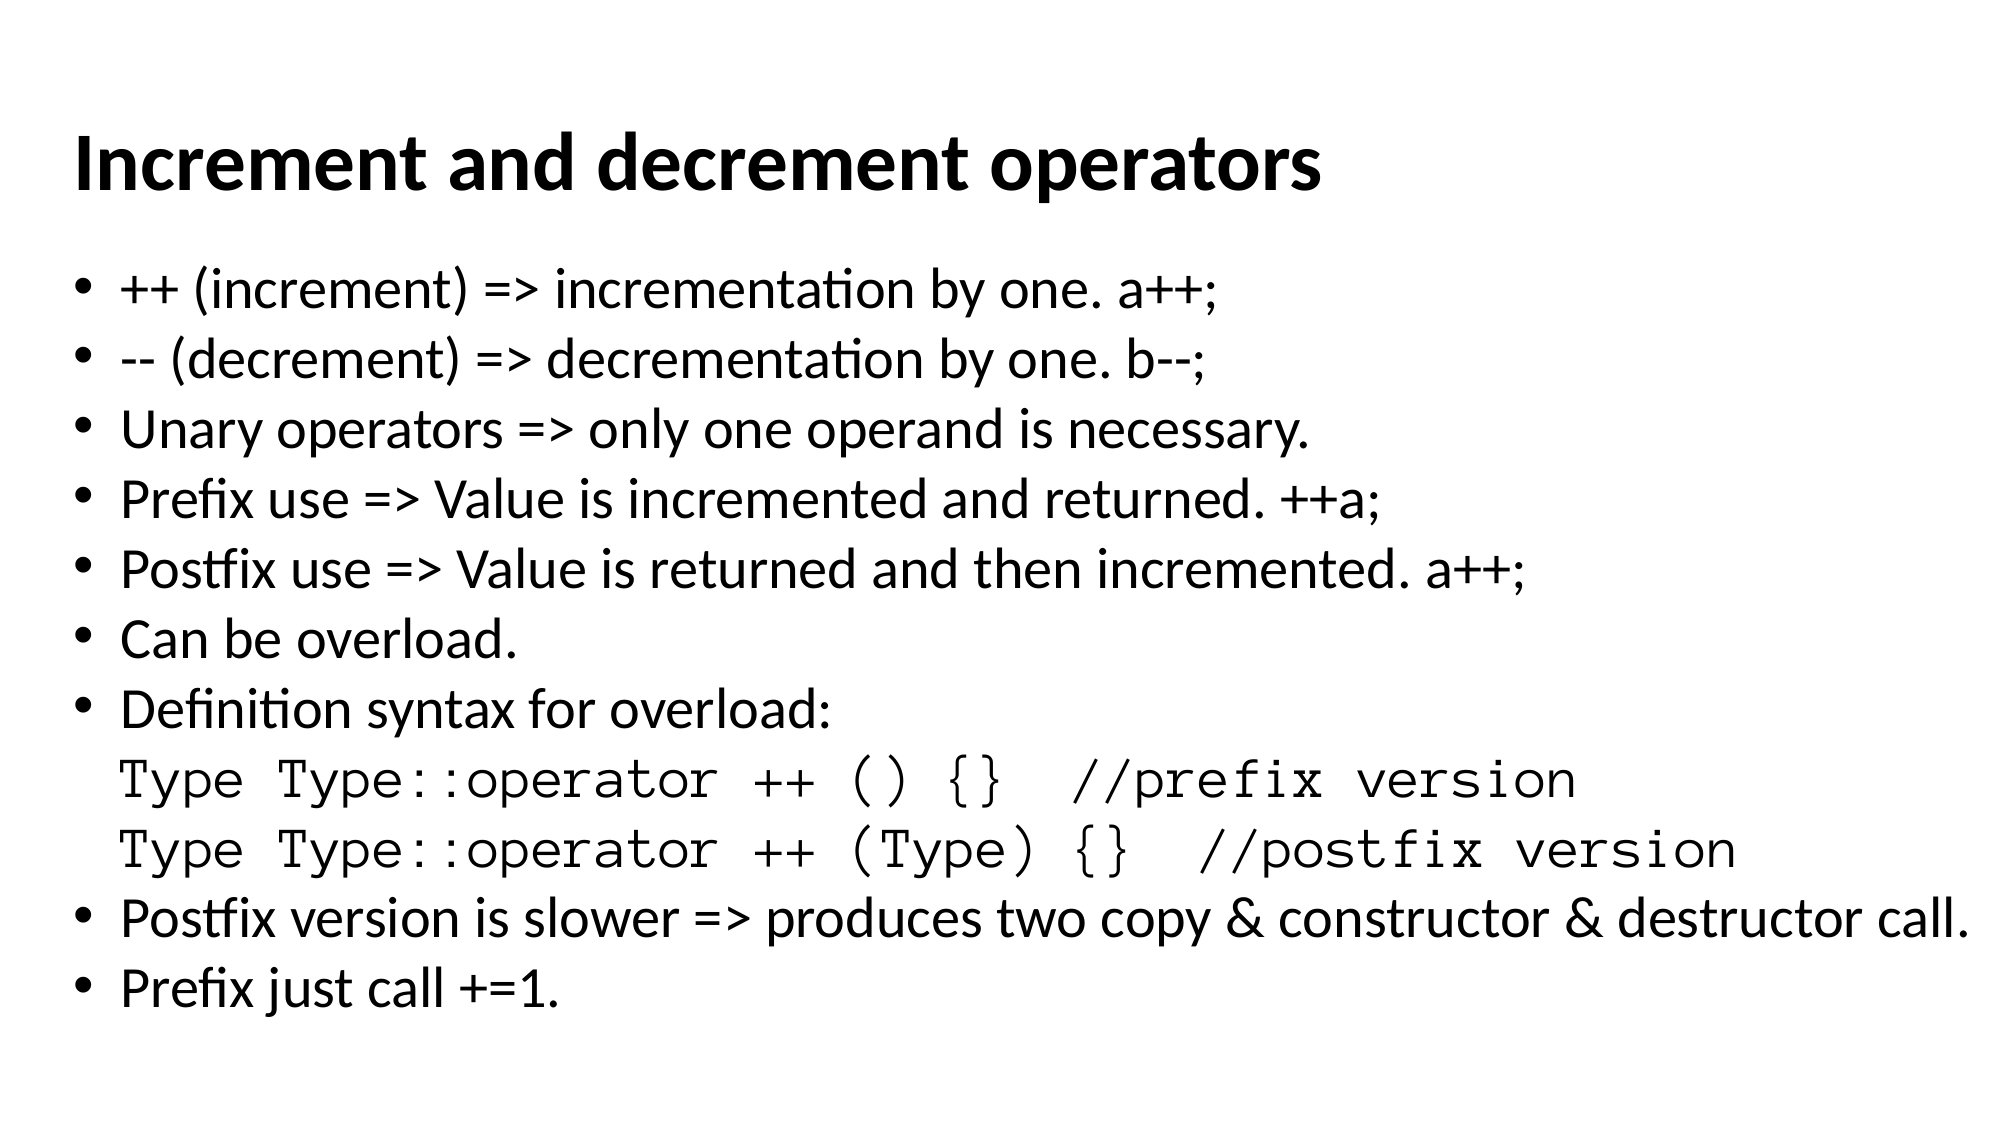

Increment and decrement operators
++ (increment) => incrementation by one. a++;
-- (decrement) => decrementation by one. b--;
Unary operators => only one operand is necessary.
Prefix use => Value is incremented and returned. ++a;
Postfix use => Value is returned and then incremented. a++;
Can be overload.
Definition syntax for overload:
Type Type::operator ++ () {}  //prefix version
Type Type::operator ++ (Type) {}  //postfix version
Postfix version is slower => produces two copy & constructor & destructor call.
Prefix just call +=1.